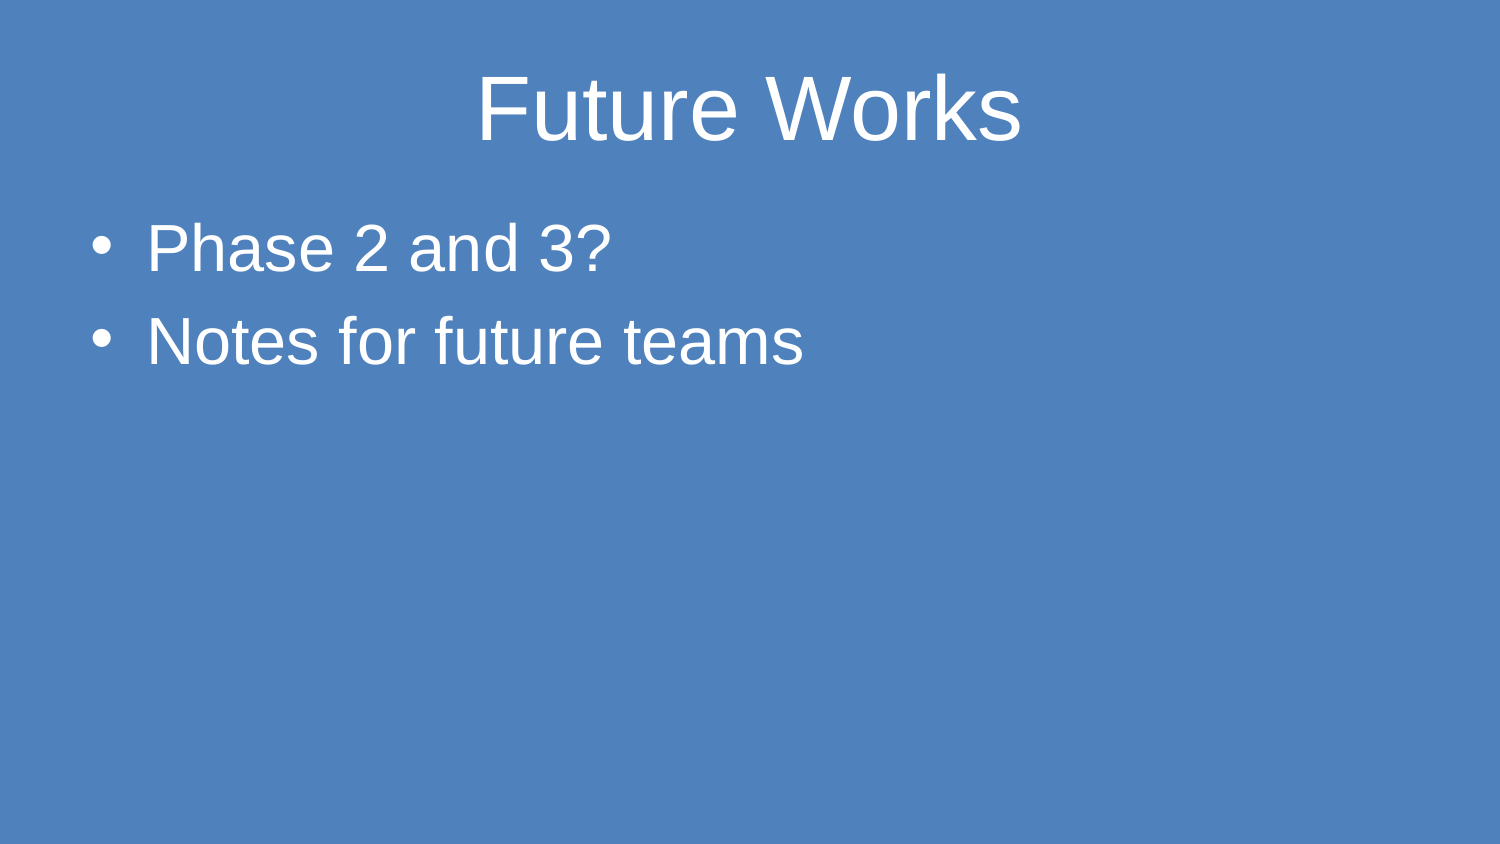

# Future Works
Phase 2 and 3?
Notes for future teams